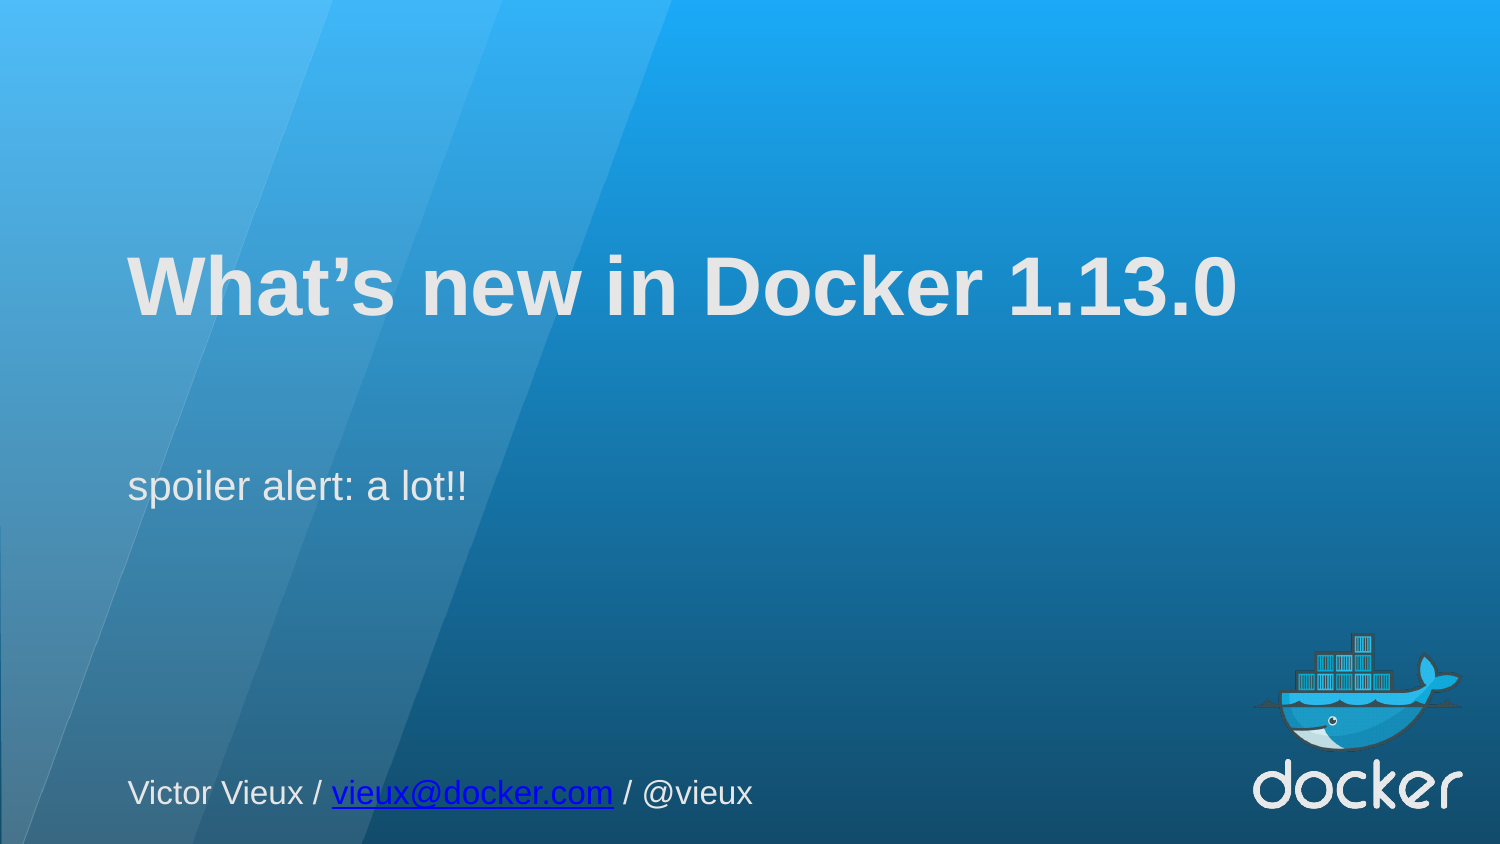

What’s new in Docker 1.13.0
spoiler alert: a lot!!

Victor Vieux / vieux@docker.com / @vieux